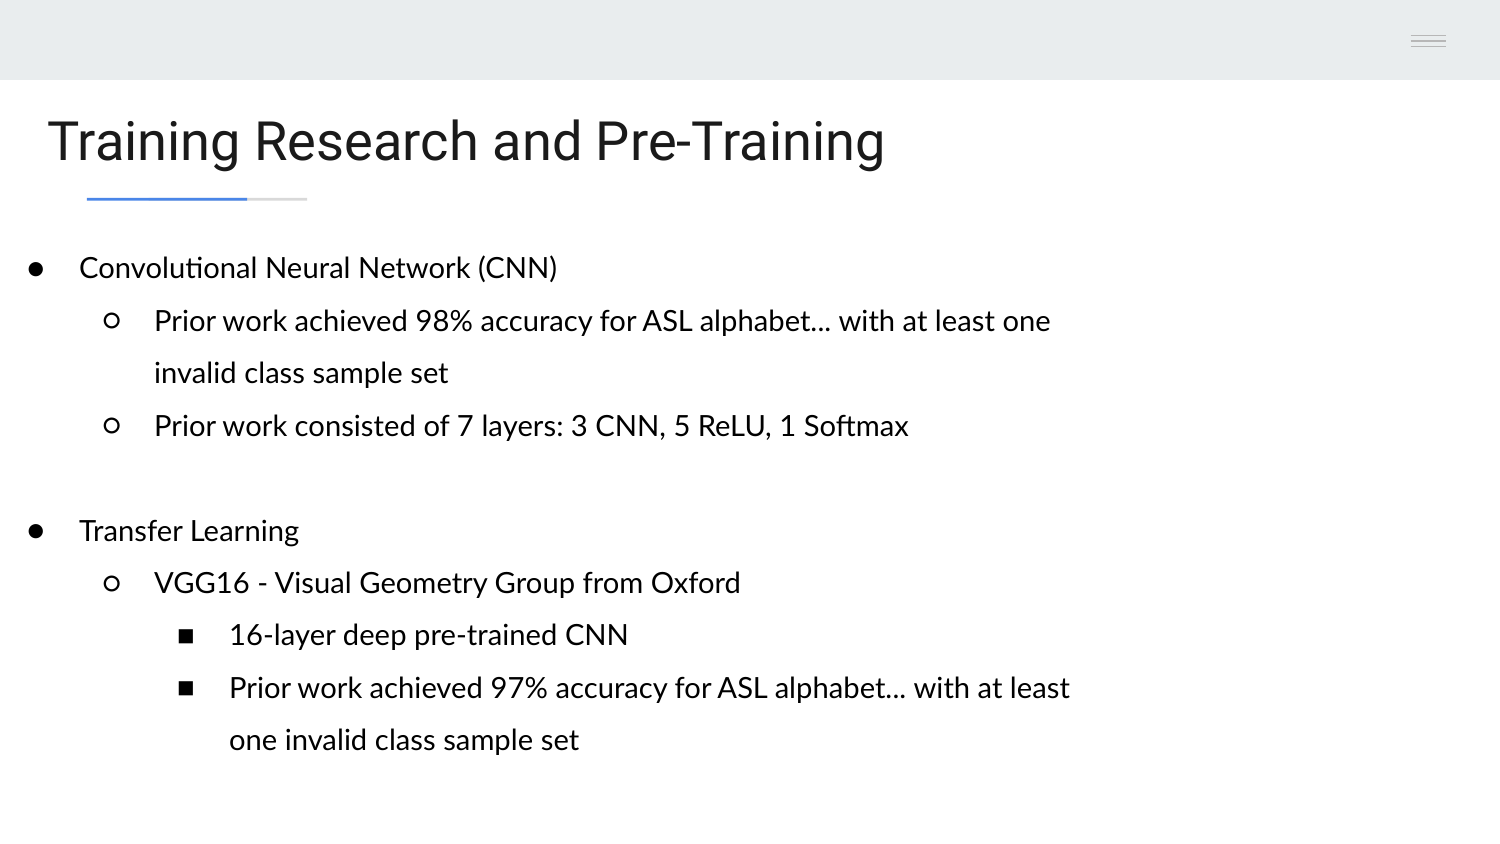

# Training Research and Pre-Training
Convolutional Neural Network (CNN)
Prior work achieved 98% accuracy for ASL alphabet... with at least one invalid class sample set
Prior work consisted of 7 layers: 3 CNN, 5 ReLU, 1 Softmax

Transfer Learning
VGG16 - Visual Geometry Group from Oxford
16-layer deep pre-trained CNN
Prior work achieved 97% accuracy for ASL alphabet... with at least one invalid class sample set